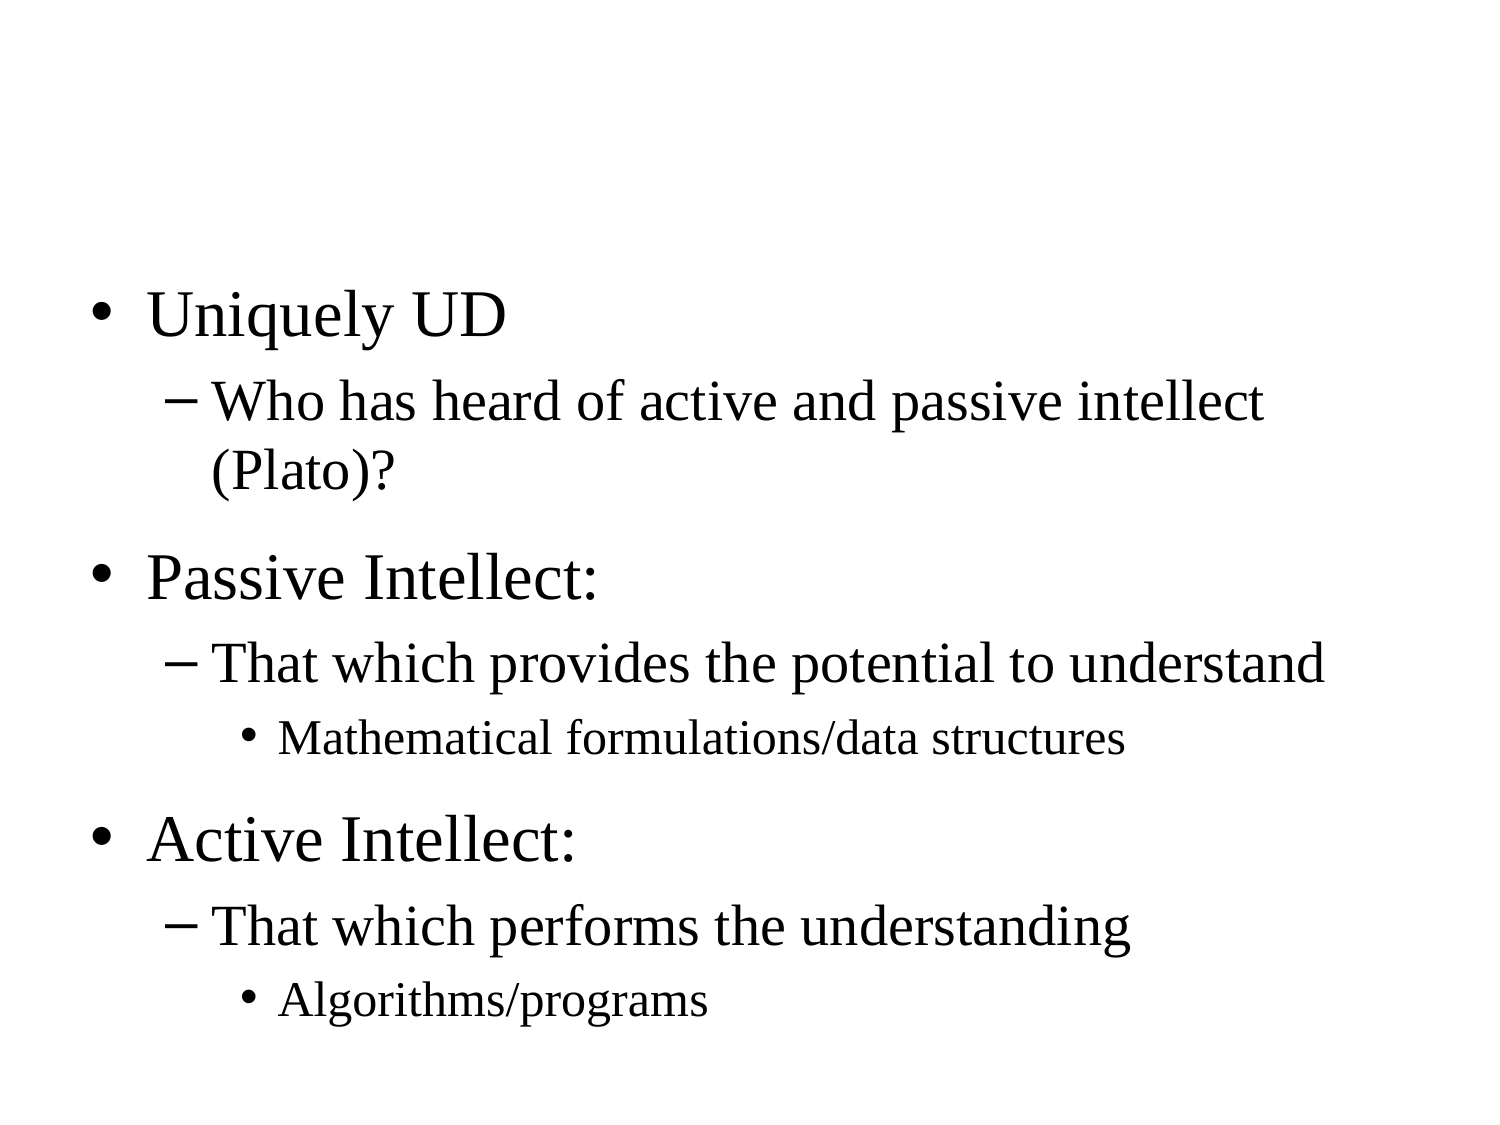

#
Uniquely UD
Who has heard of active and passive intellect (Plato)?
Passive Intellect:
That which provides the potential to understand
Mathematical formulations/data structures
Active Intellect:
That which performs the understanding
Algorithms/programs